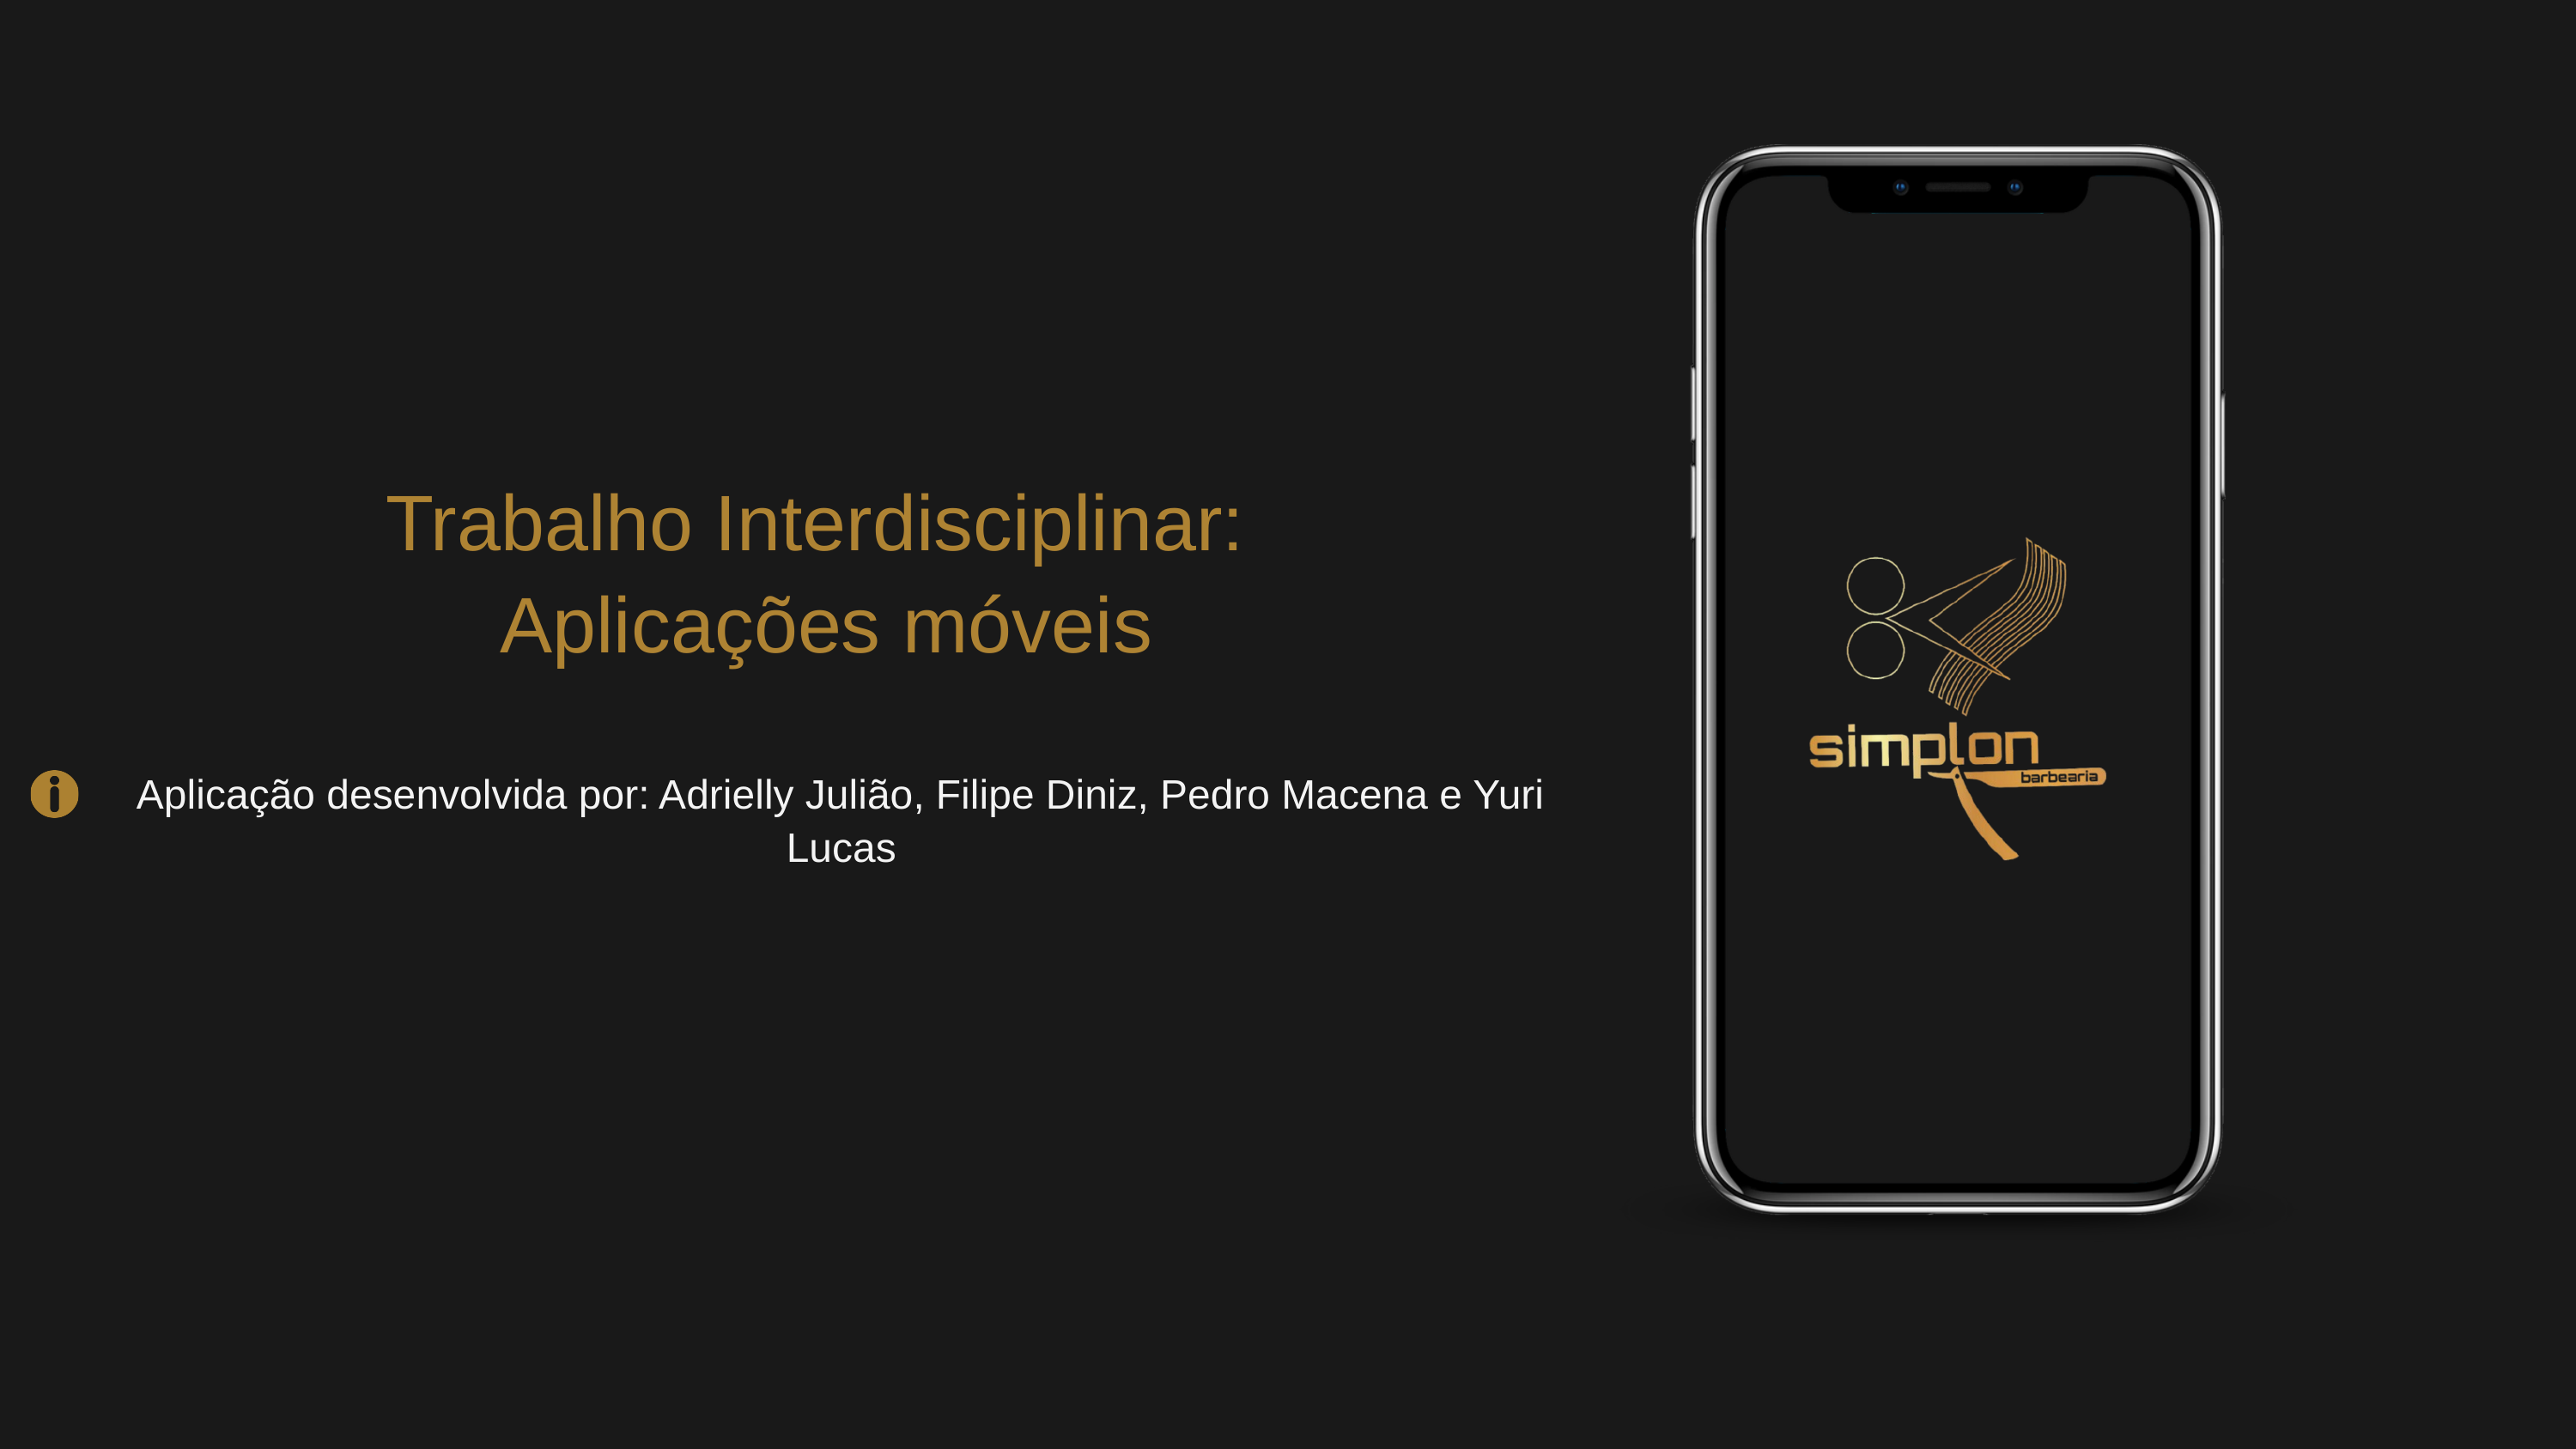

Trabalho Interdisciplinar:
Aplicações móveis

Aplicação desenvolvida por: Adrielly Julião, Filipe Diniz, Pedro Macena e Yuri Lucas